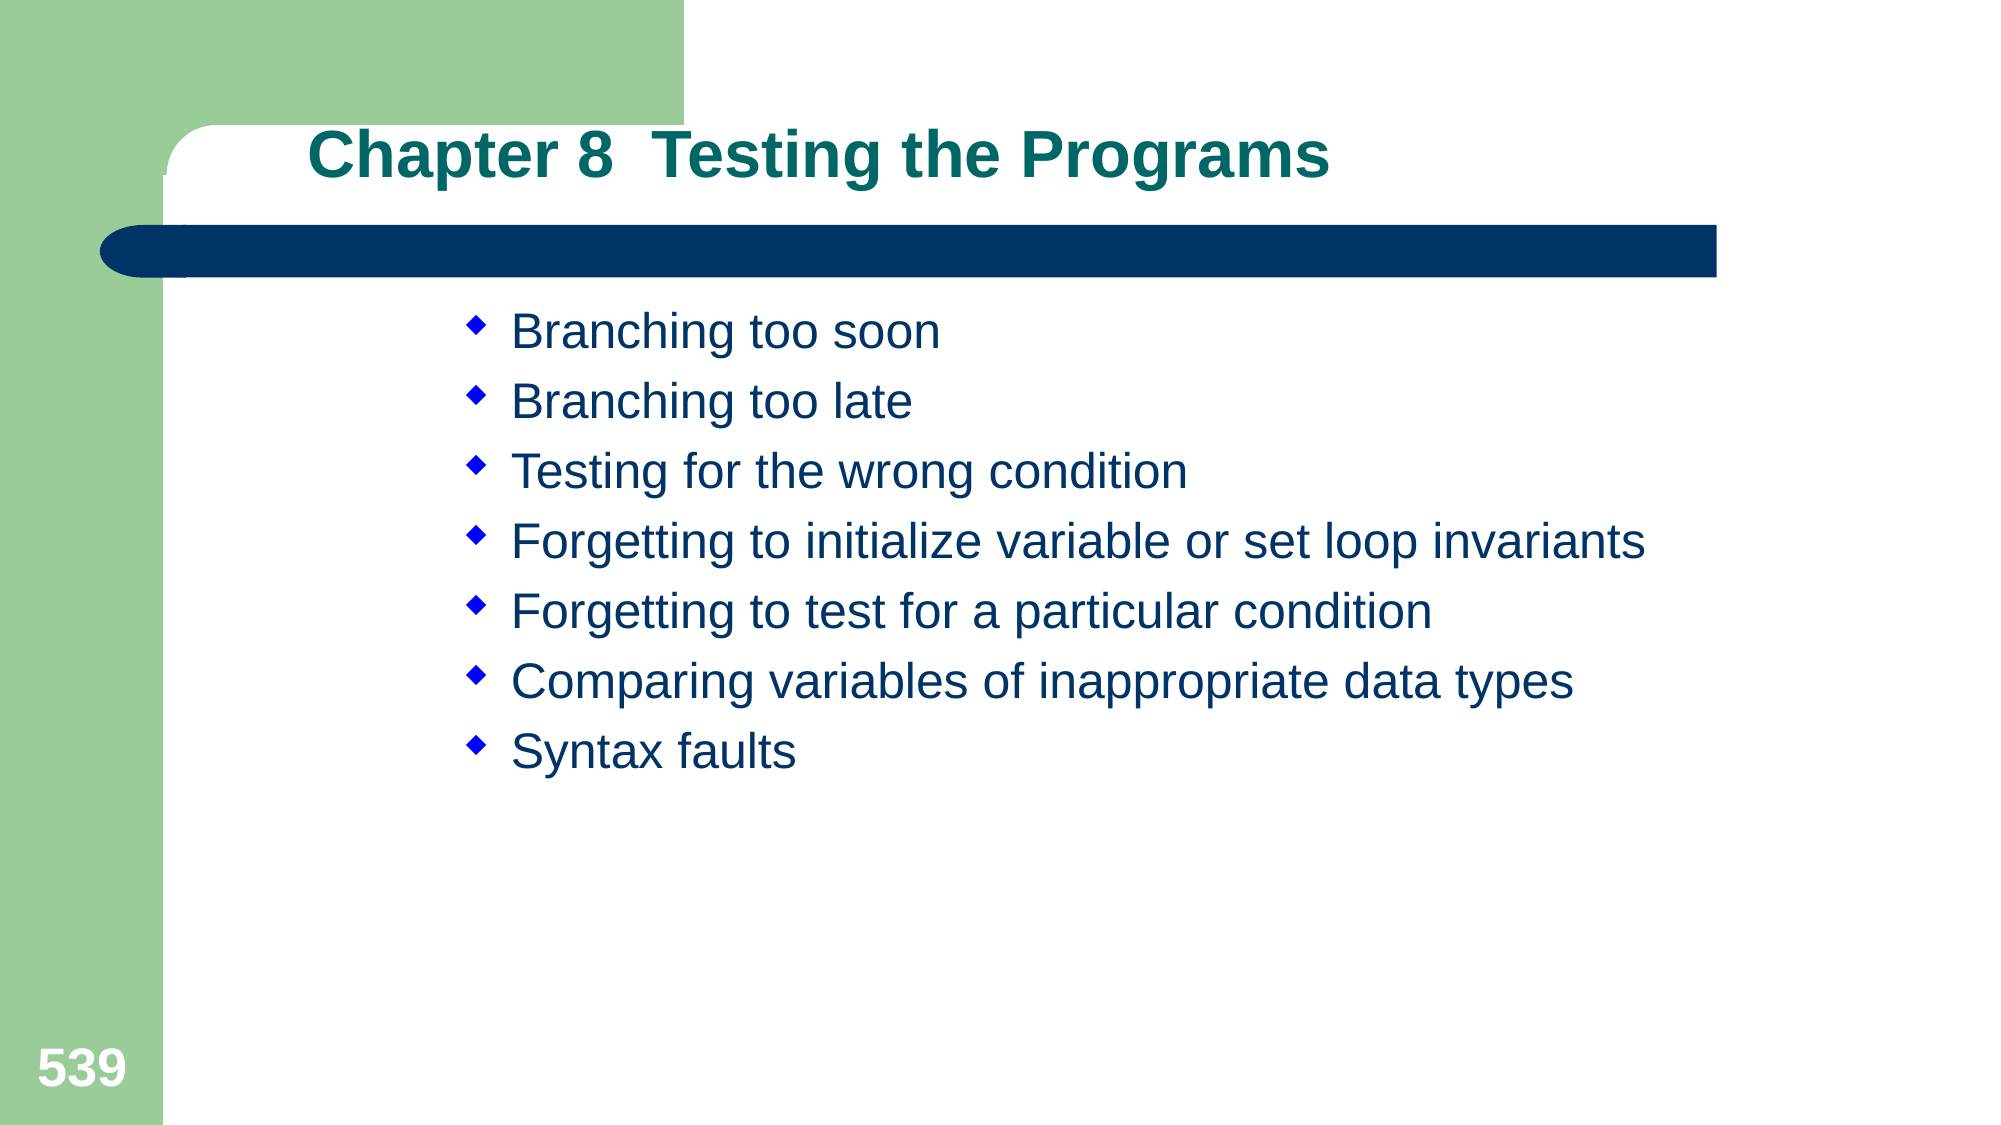

# Chapter 8  Testing the Programs
Branching too soon
Branching too late
Testing for the wrong condition
Forgetting to initialize variable or set loop invariants
Forgetting to test for a particular condition
Comparing variables of inappropriate data types
Syntax faults

539